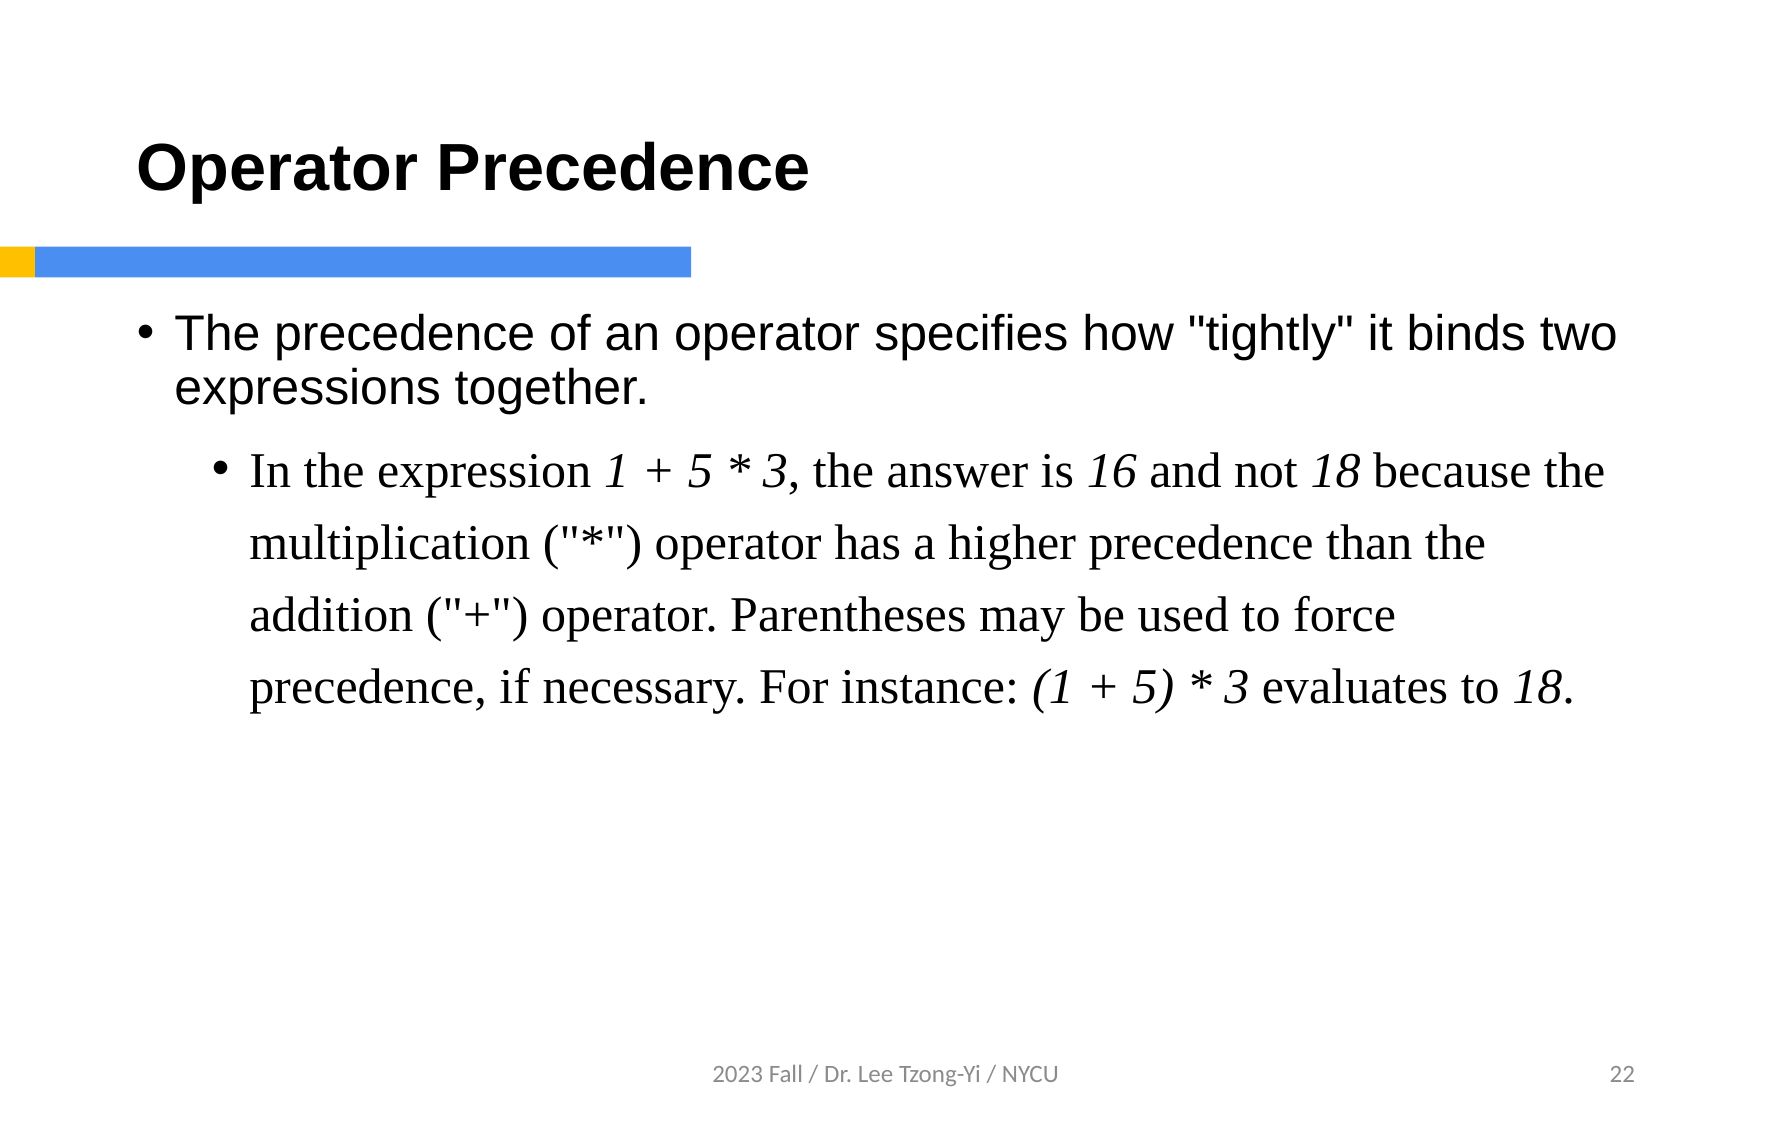

# Operator Precedence
The precedence of an operator specifies how "tightly" it binds two expressions together.
In the expression 1 + 5 * 3, the answer is 16 and not 18 because the multiplication ("*") operator has a higher precedence than the addition ("+") operator. Parentheses may be used to force precedence, if necessary. For instance: (1 + 5) * 3 evaluates to 18.
2023 Fall / Dr. Lee Tzong-Yi / NYCU
22